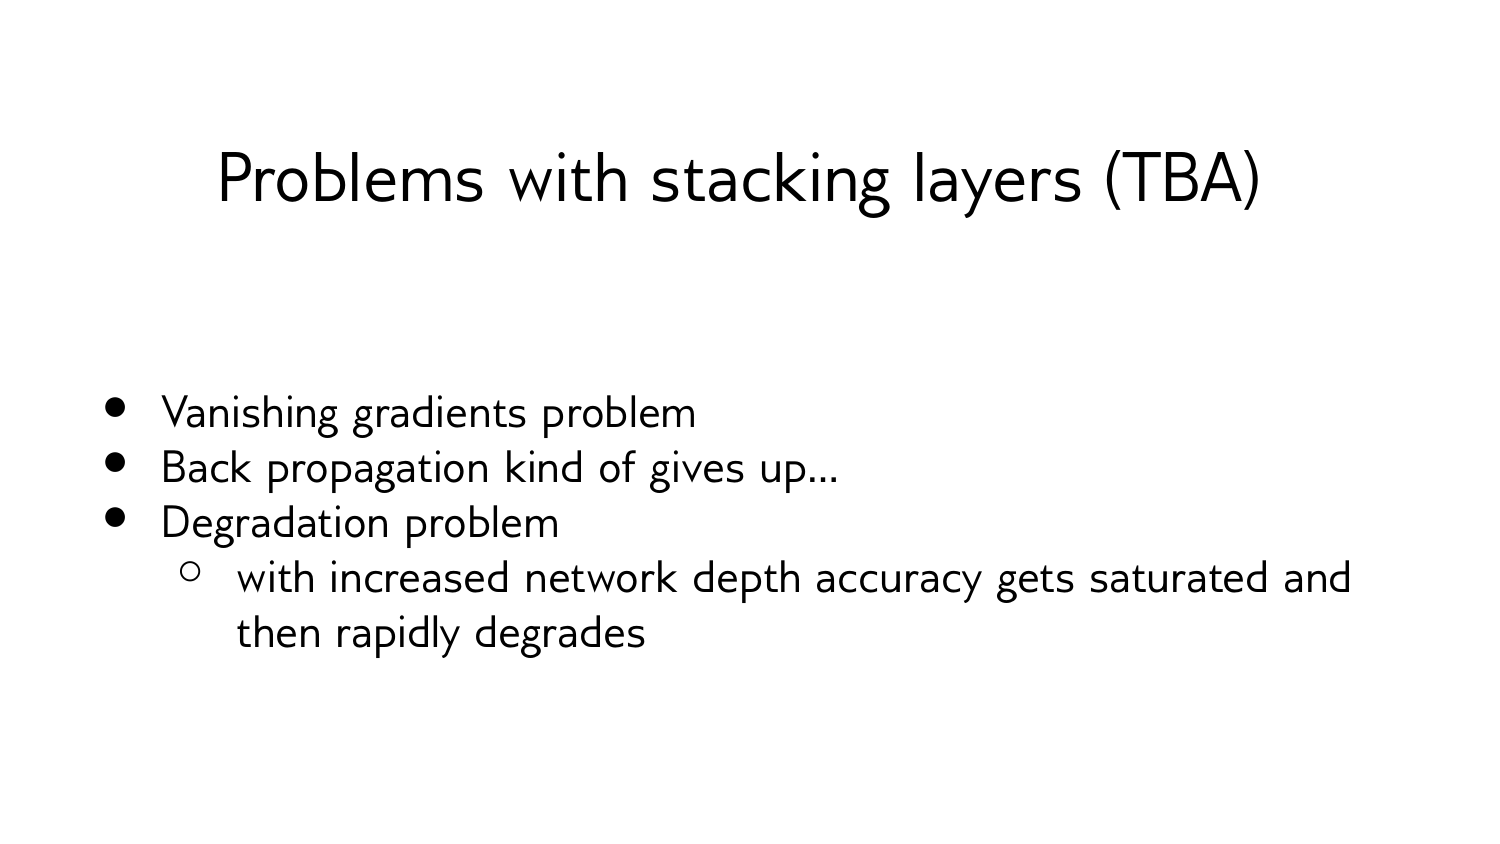

# Problems with stacking layers (TBA)
Vanishing gradients problem
Back propagation kind of gives up…
Degradation problem
with increased network depth accuracy gets saturated and then rapidly degrades